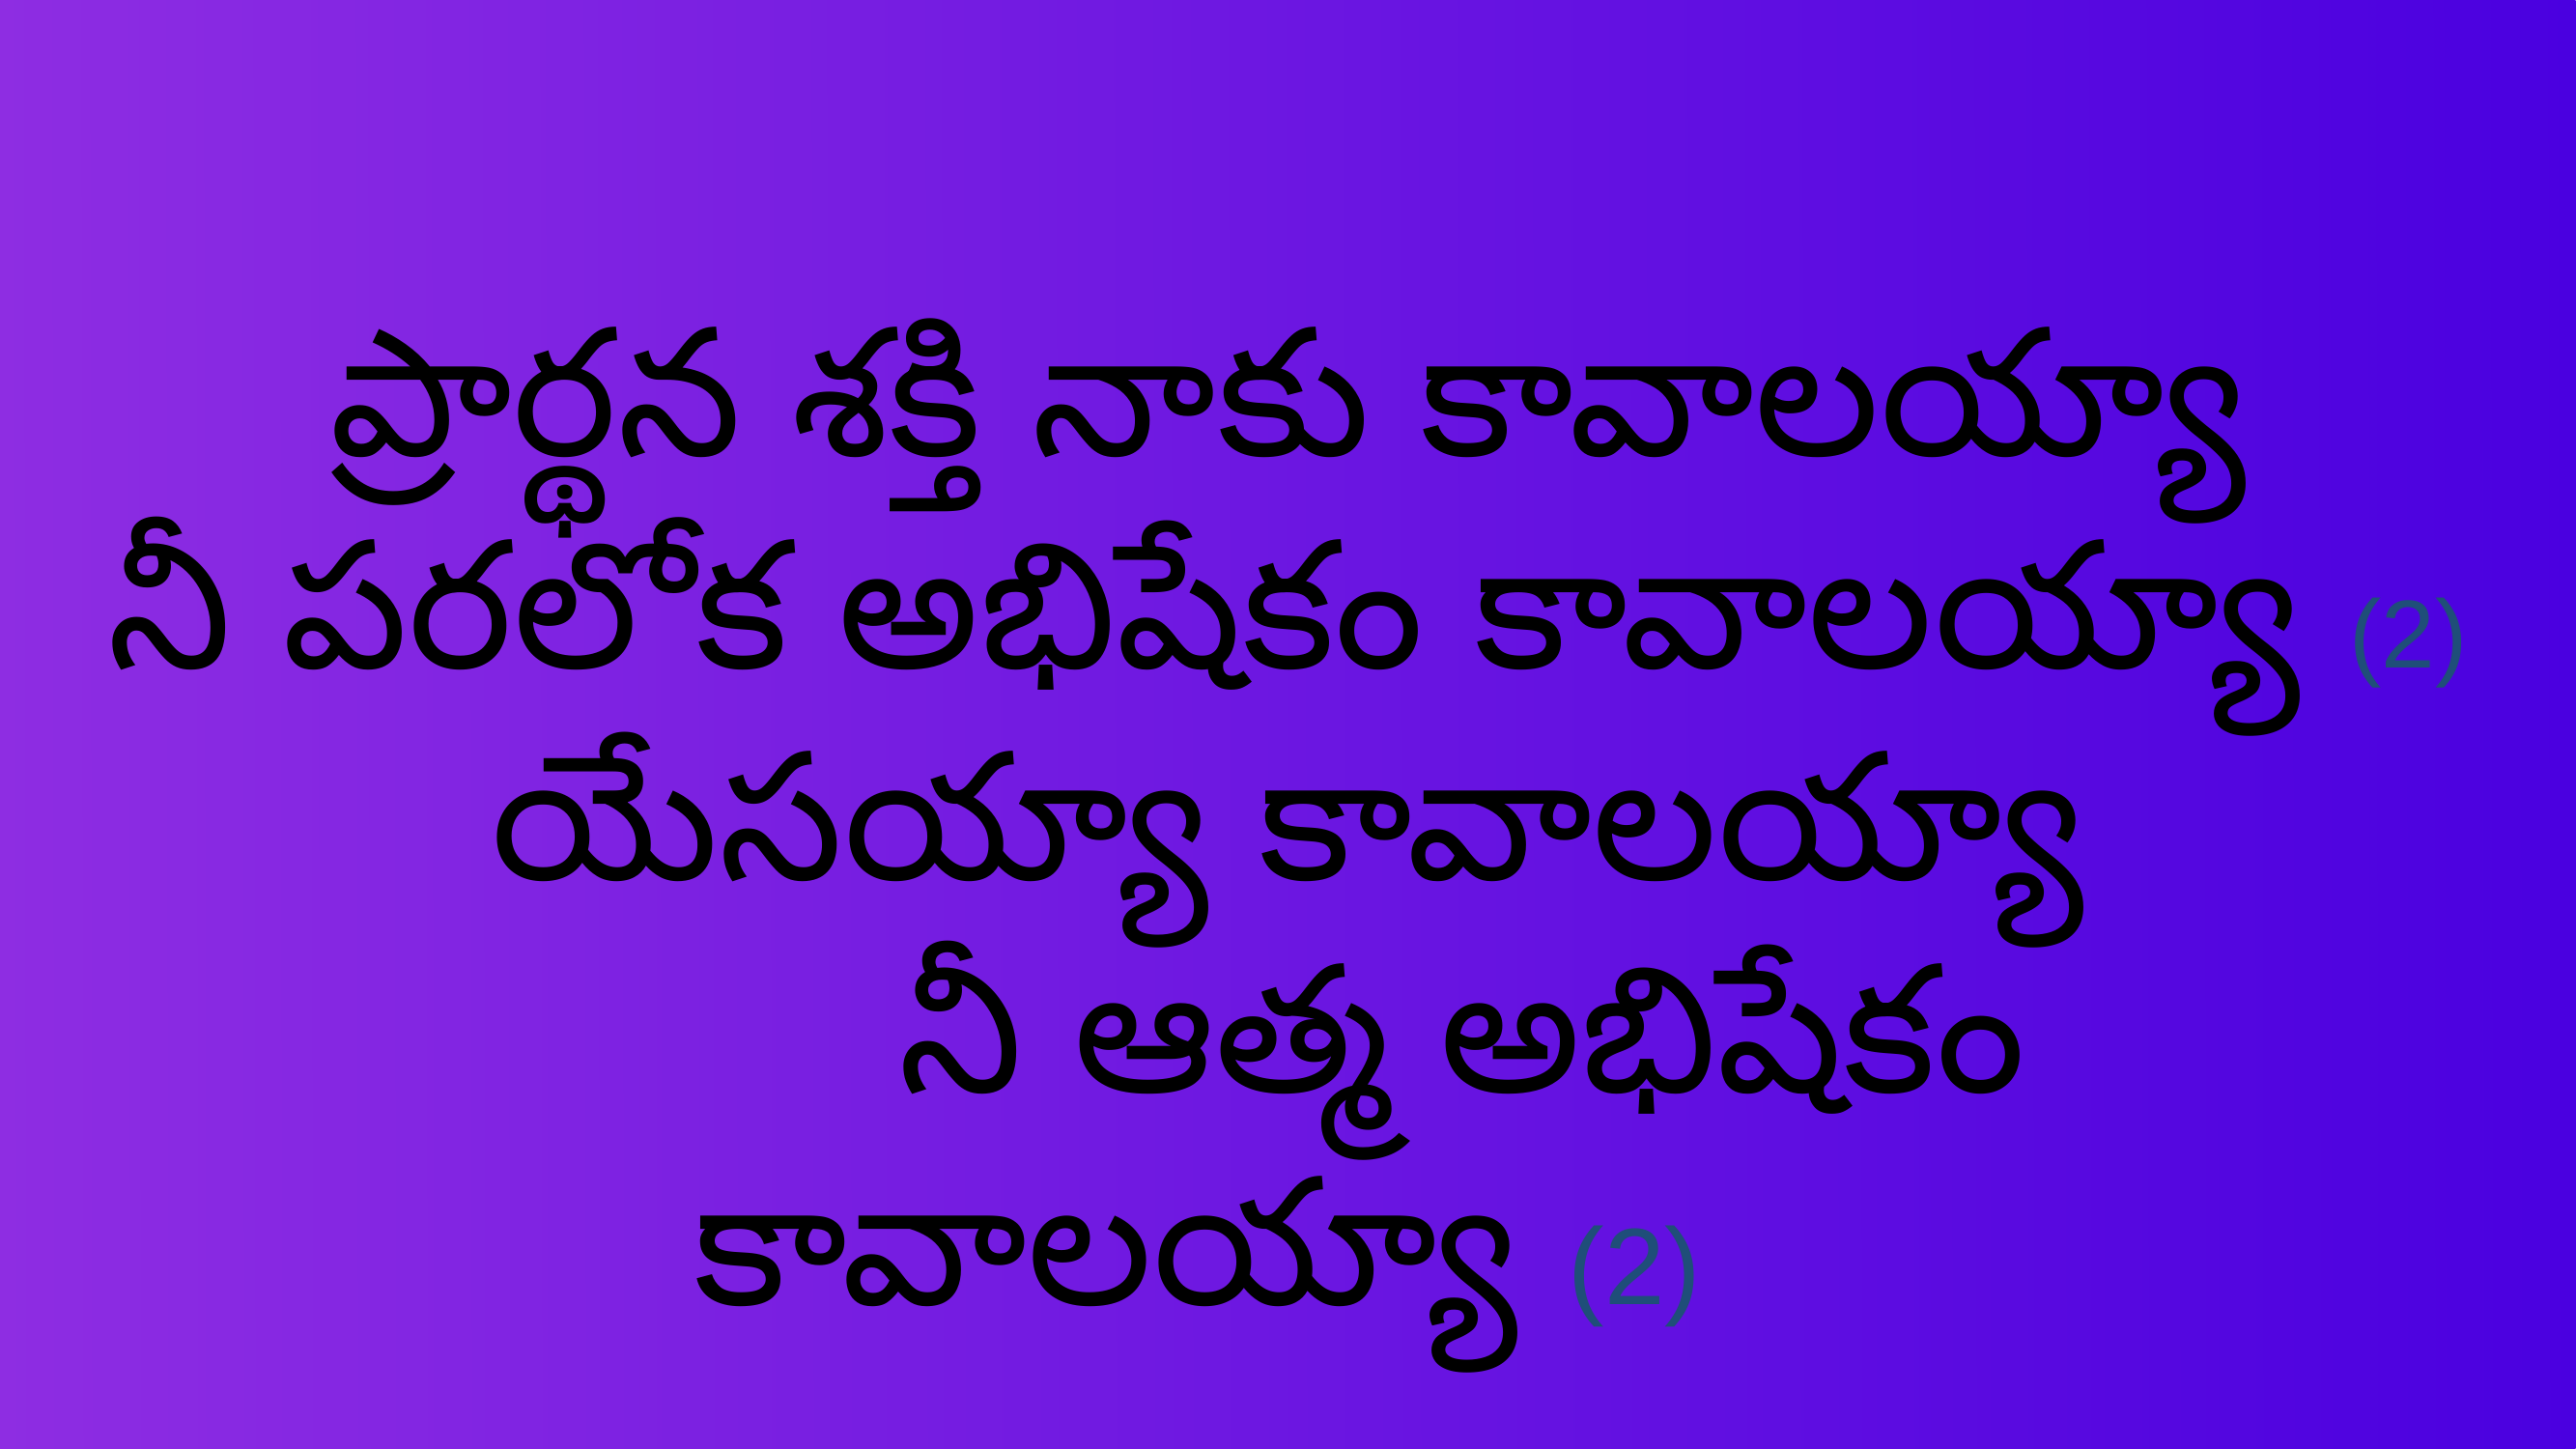

ప్రార్థన శక్తి నాకు కావాలయ్యా
నీ పరలోక అభిషేకం కావాలయ్యా (2)
యేసయ్యా కావాలయ్యా
       నీ ఆత్మ అభిషేకం కావాలయ్యా (2)